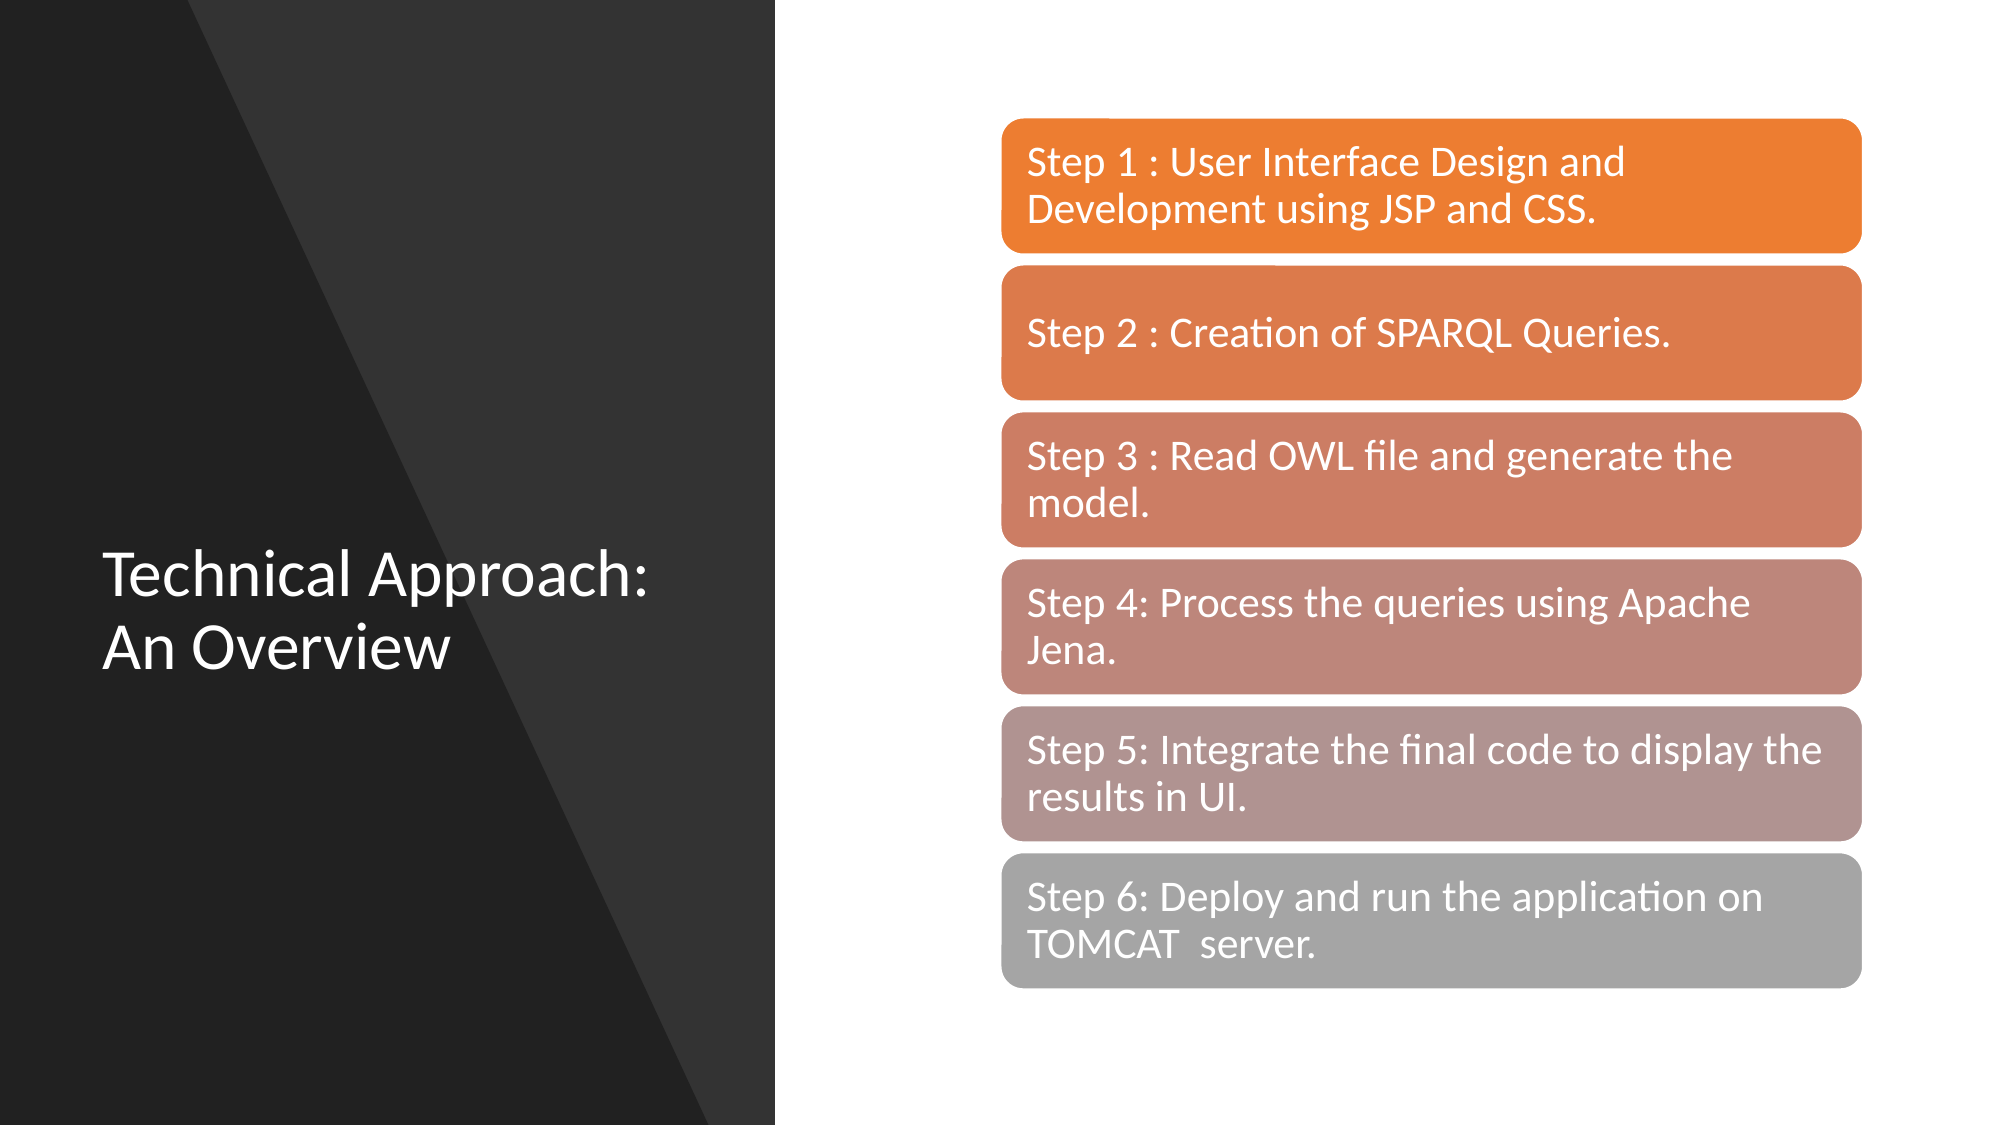

Step 1 : User Interface Design and Development using JSP and CSS.
Step 2 : Creation of SPARQL Queries.
Step 3 : Read OWL file and generate the model.
Step 4: Process the queries using Apache Jena.
Step 5: Integrate the final code to display the results in UI.
Step 6: Deploy and run the application on TOMCAT  server.
# Technical Approach: An Overview
9